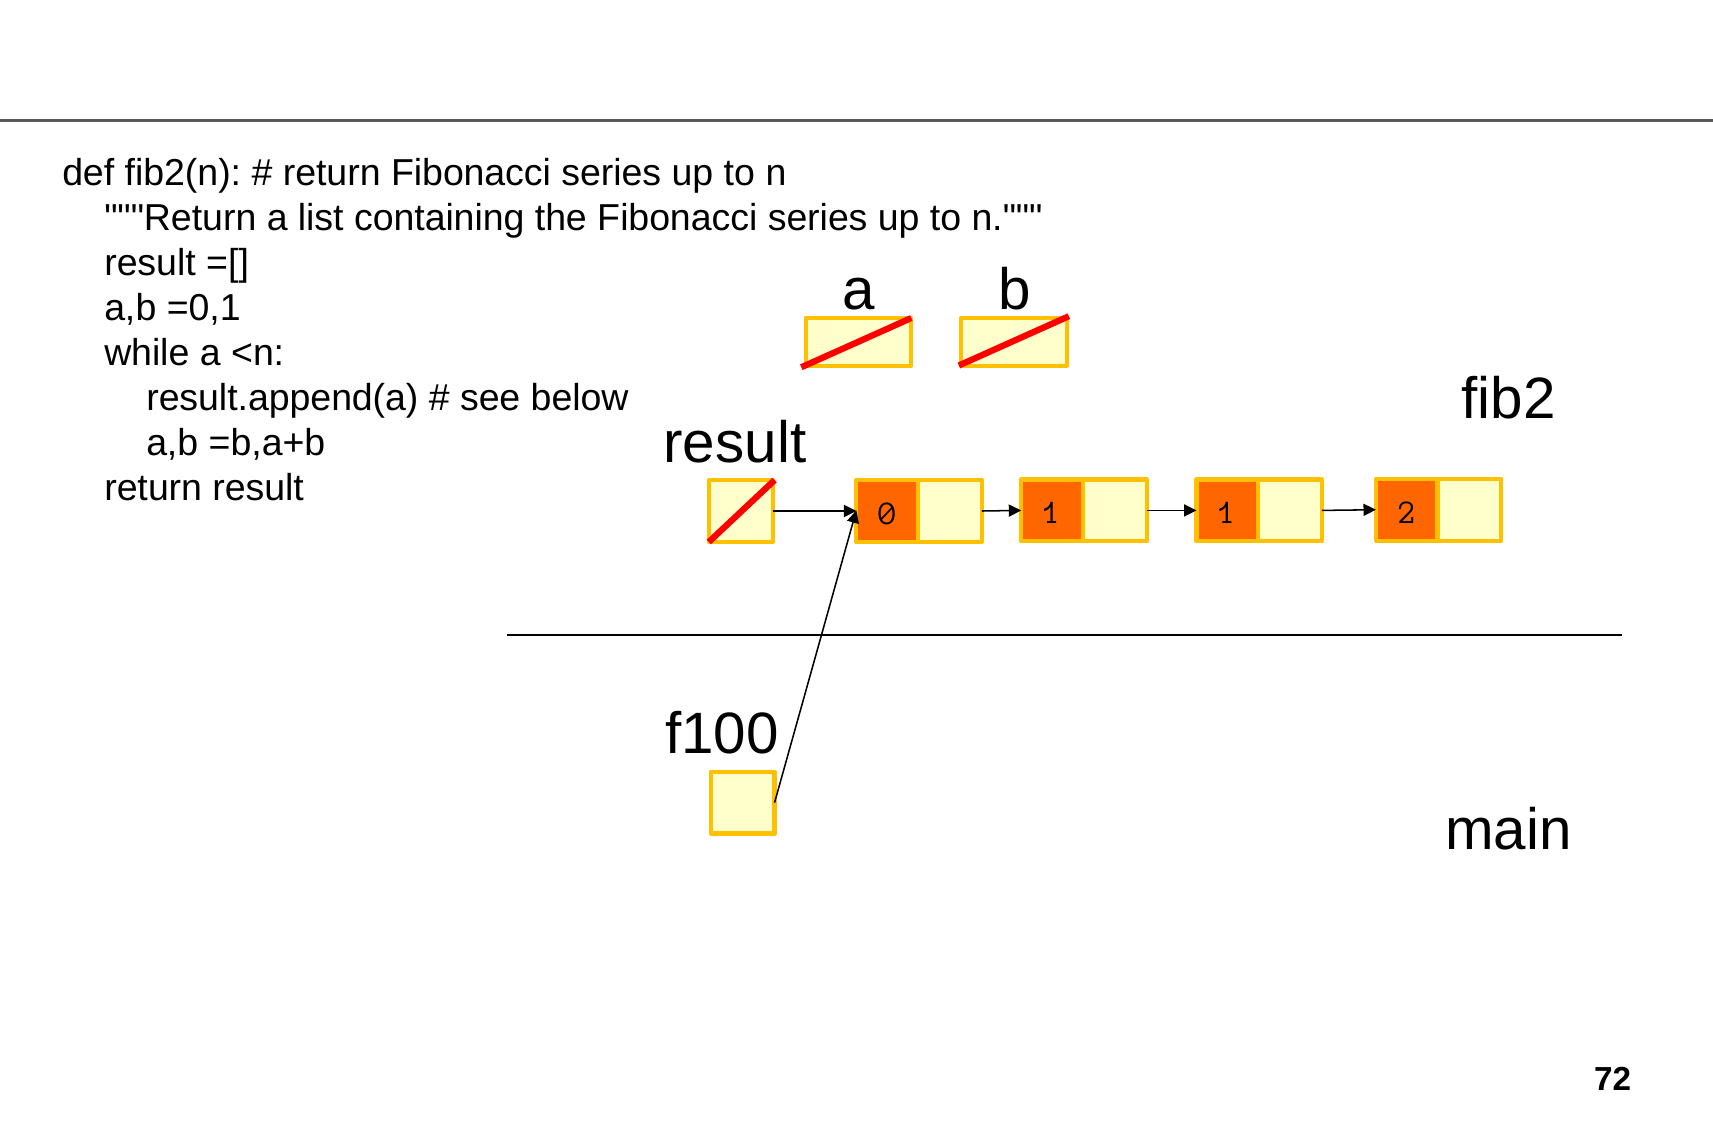

def fib2(n): # return Fibonacci series up to n
    """Return a list containing the Fibonacci series up to n."""
    result =[]
    a,b =0,1
    while a <n:
        result.append(a) # see below
        a,b =b,a+b
    return result
a
b

fib2
result
2

1

1

0

f100

main